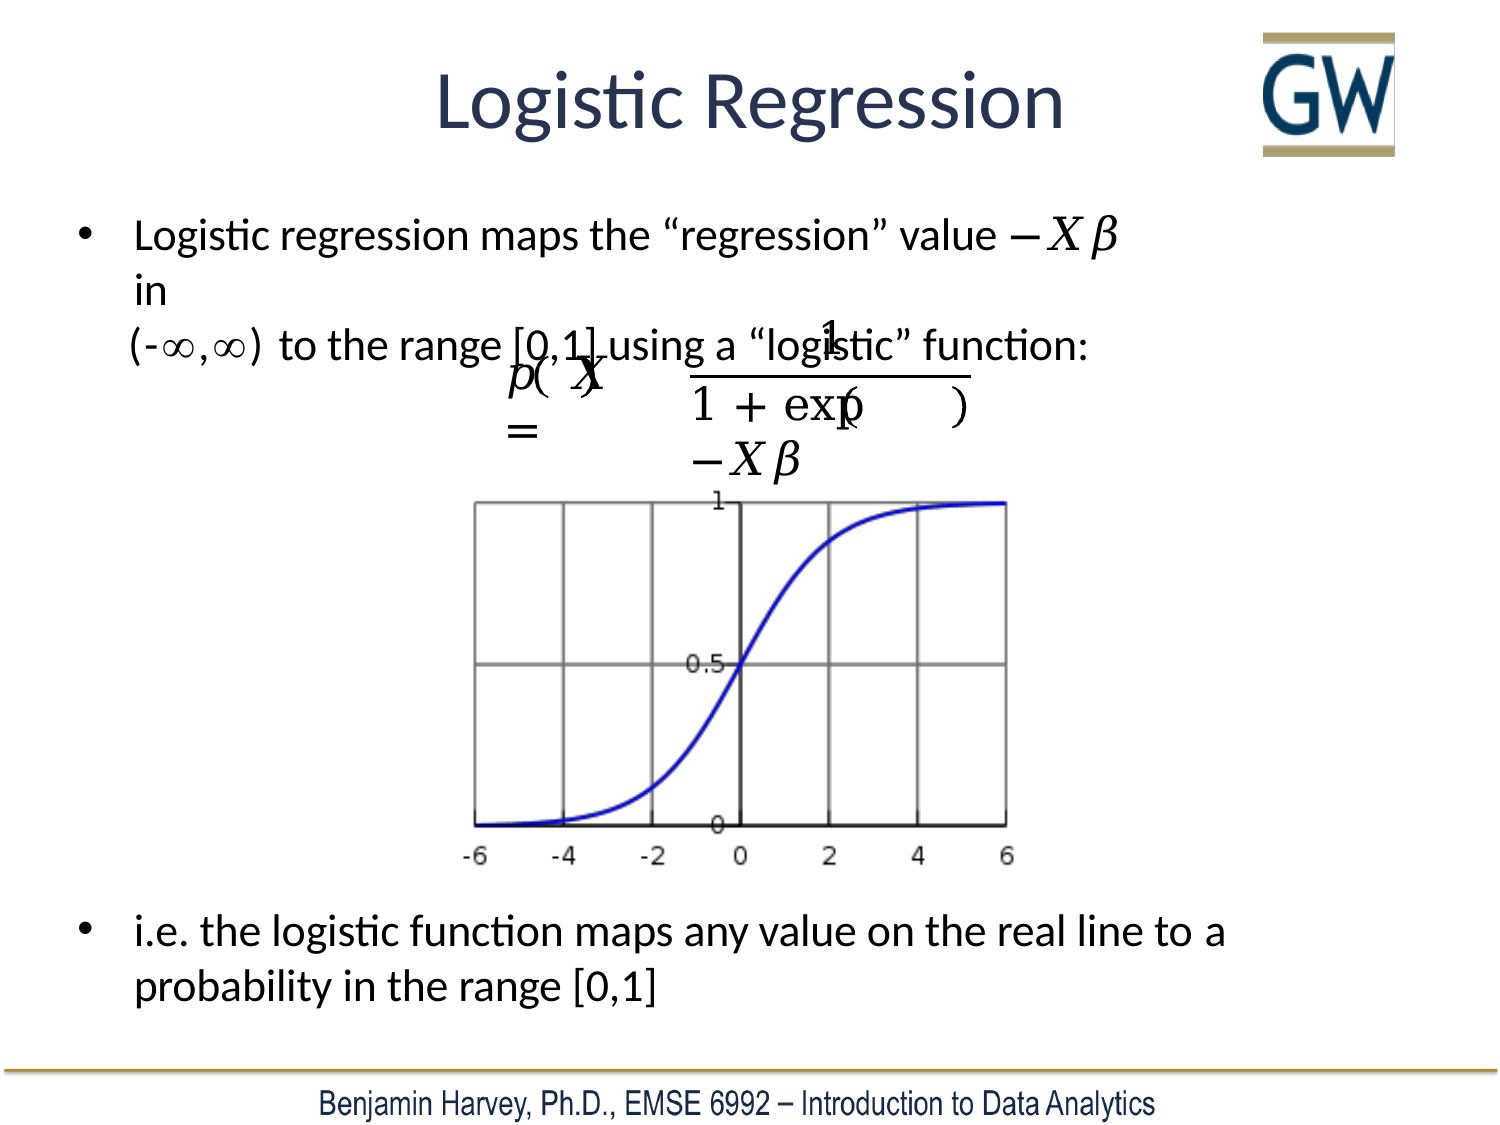

# Logistic Regression
Logistic regression maps the “regression” value −𝑋𝛽 in
(-∞,∞) to the range [0,1] using a “logistic” function:
1
𝑝  𝑋	=

1 + exp −𝑋𝛽

i.e. the logistic function maps any value on the real line to a
probability in the range [0,1]